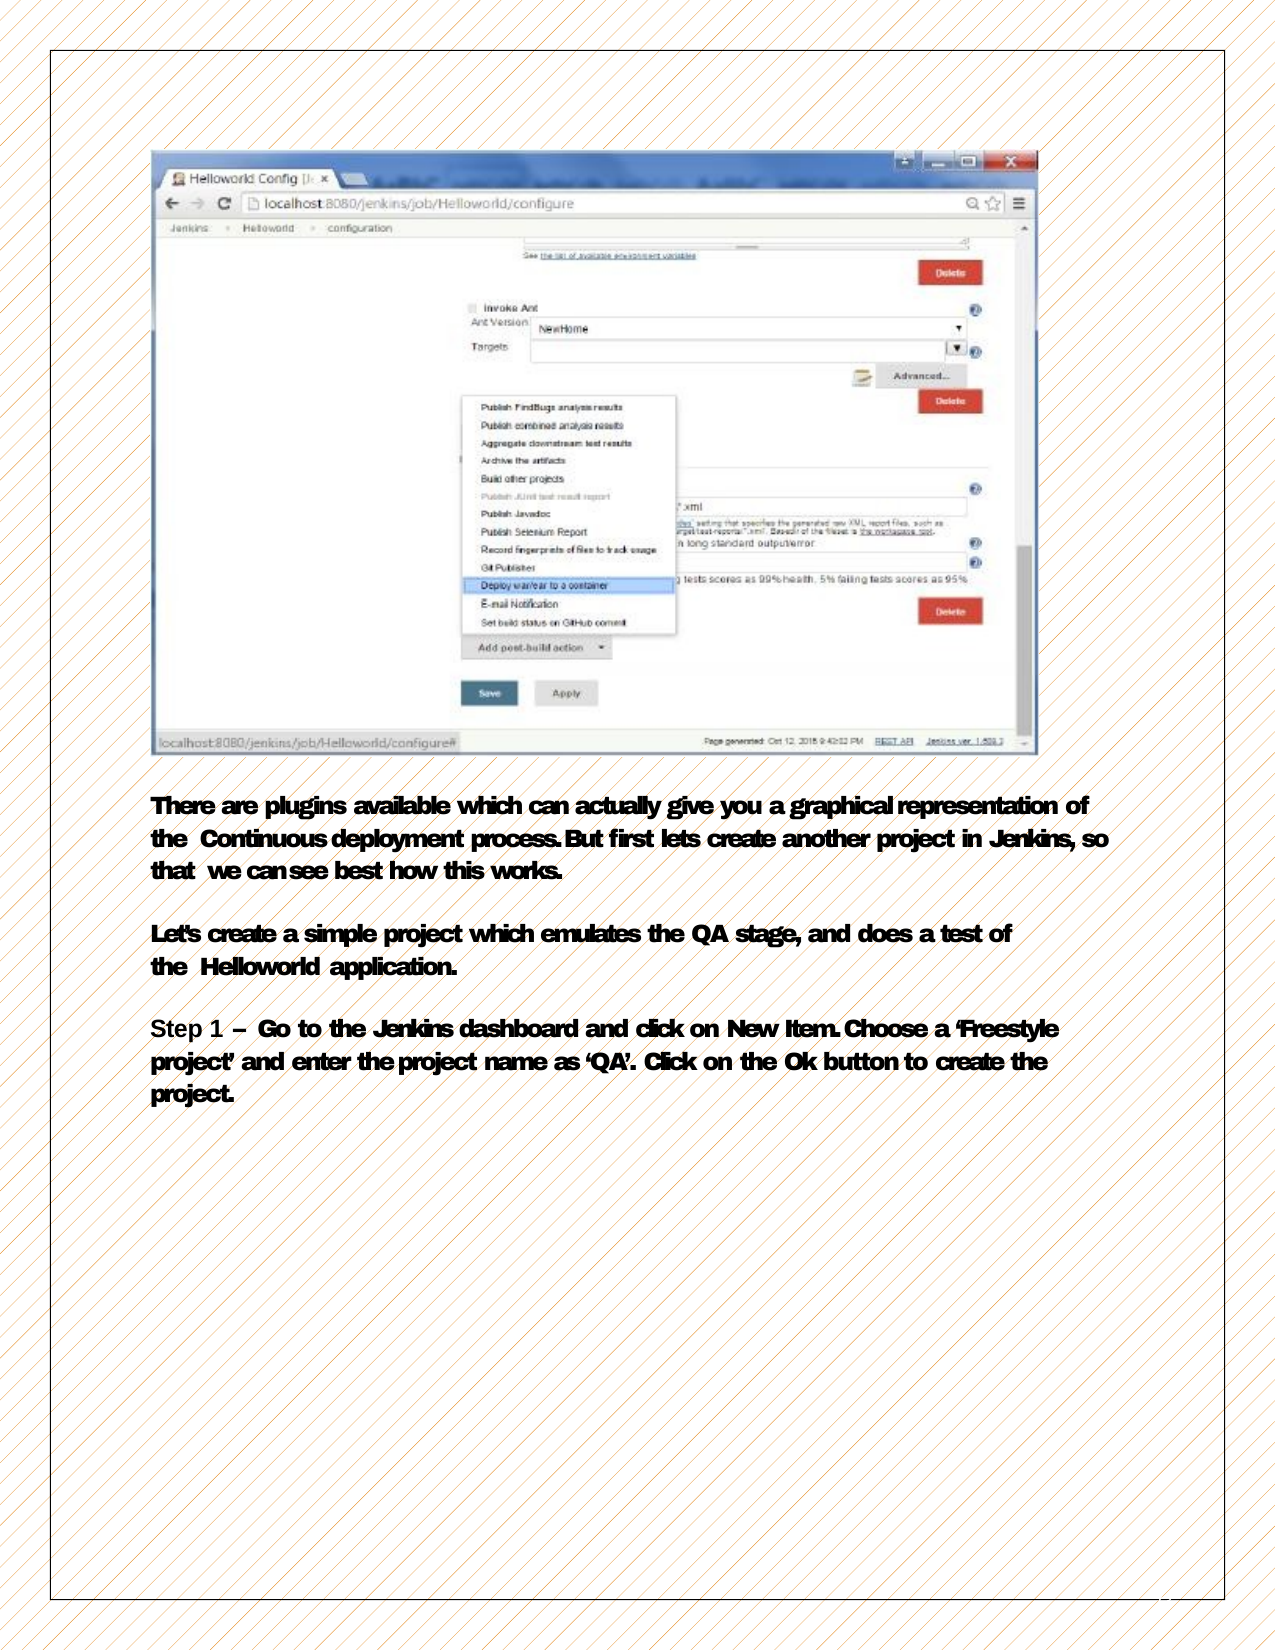

There are plugins available which can actually give you a graphical representation of the  Continuous deployment process. But first lets create another project in Jenkins, so that  we can see best how this works.
Let’s create a simple project which emulates the QA stage, and does a test of the  Helloworld application.
Step 1 − Go to the Jenkins dashboard and click on New Item. Choose a ‘Freestyle  project’ and enter the project name as ‘QA’. Click on the Ok button to create the project.
73